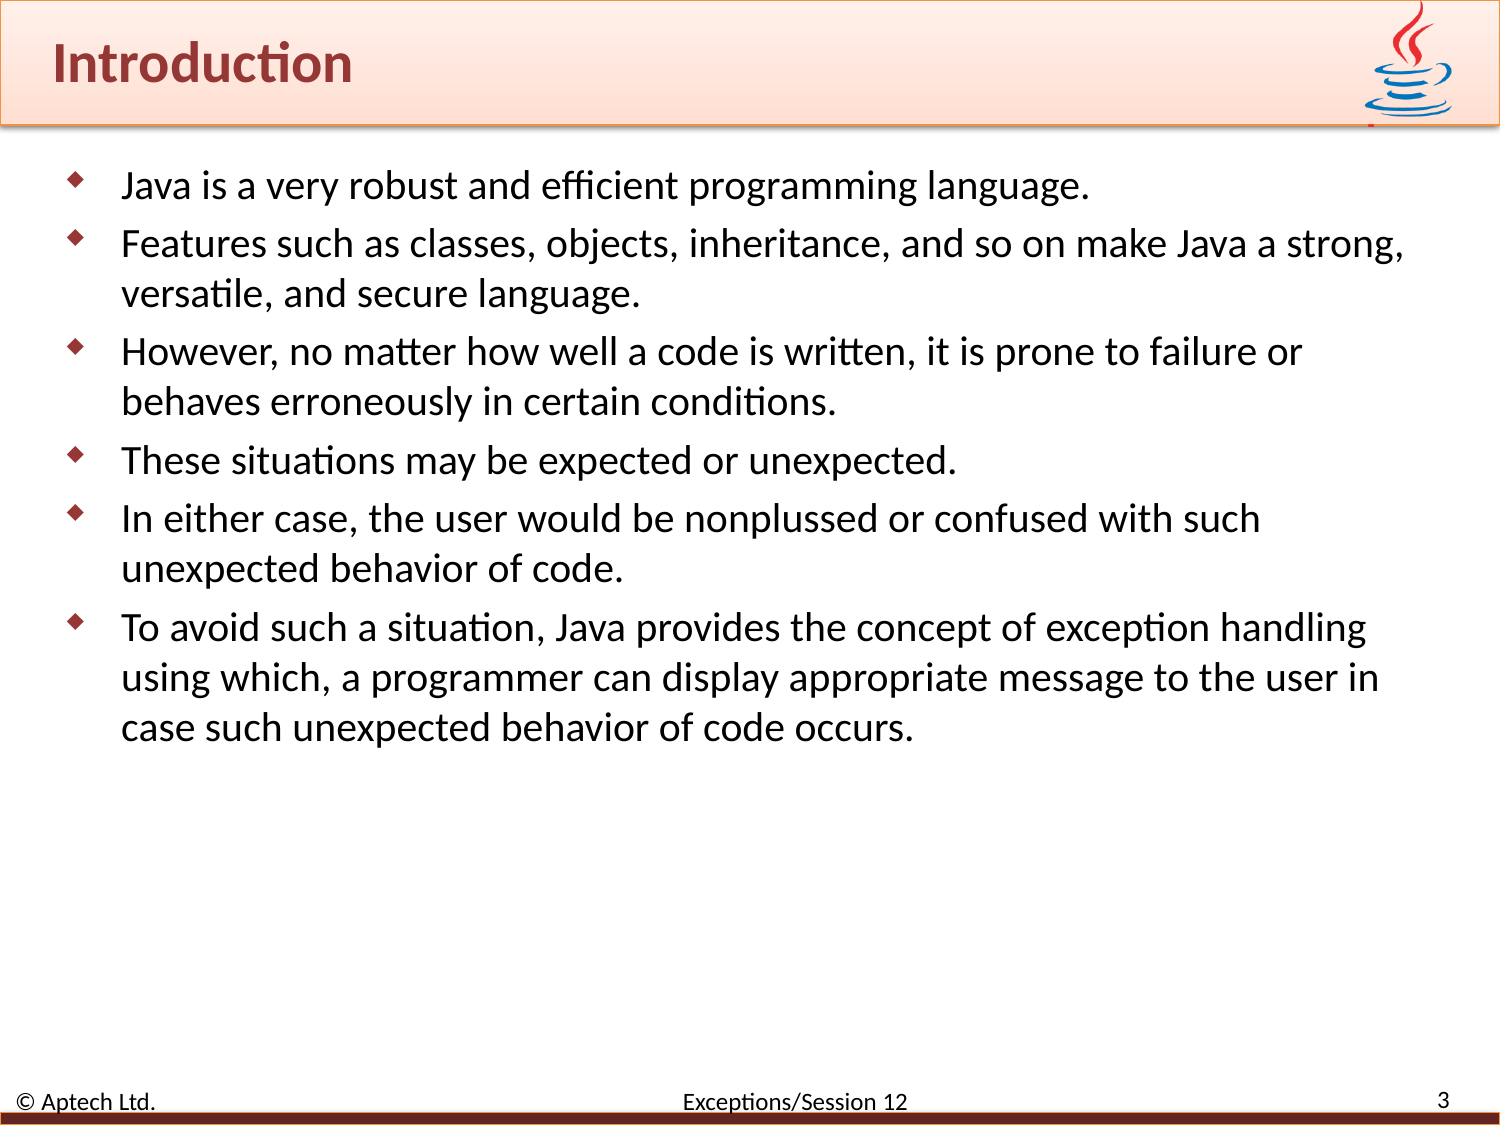

# Introduction
Java is a very robust and efficient programming language.
Features such as classes, objects, inheritance, and so on make Java a strong, versatile, and secure language.
However, no matter how well a code is written, it is prone to failure or behaves erroneously in certain conditions.
These situations may be expected or unexpected.
In either case, the user would be nonplussed or confused with such unexpected behavior of code.
To avoid such a situation, Java provides the concept of exception handling using which, a programmer can display appropriate message to the user in case such unexpected behavior of code occurs.
3
© Aptech Ltd.                                                                                            Exceptions/Session 12